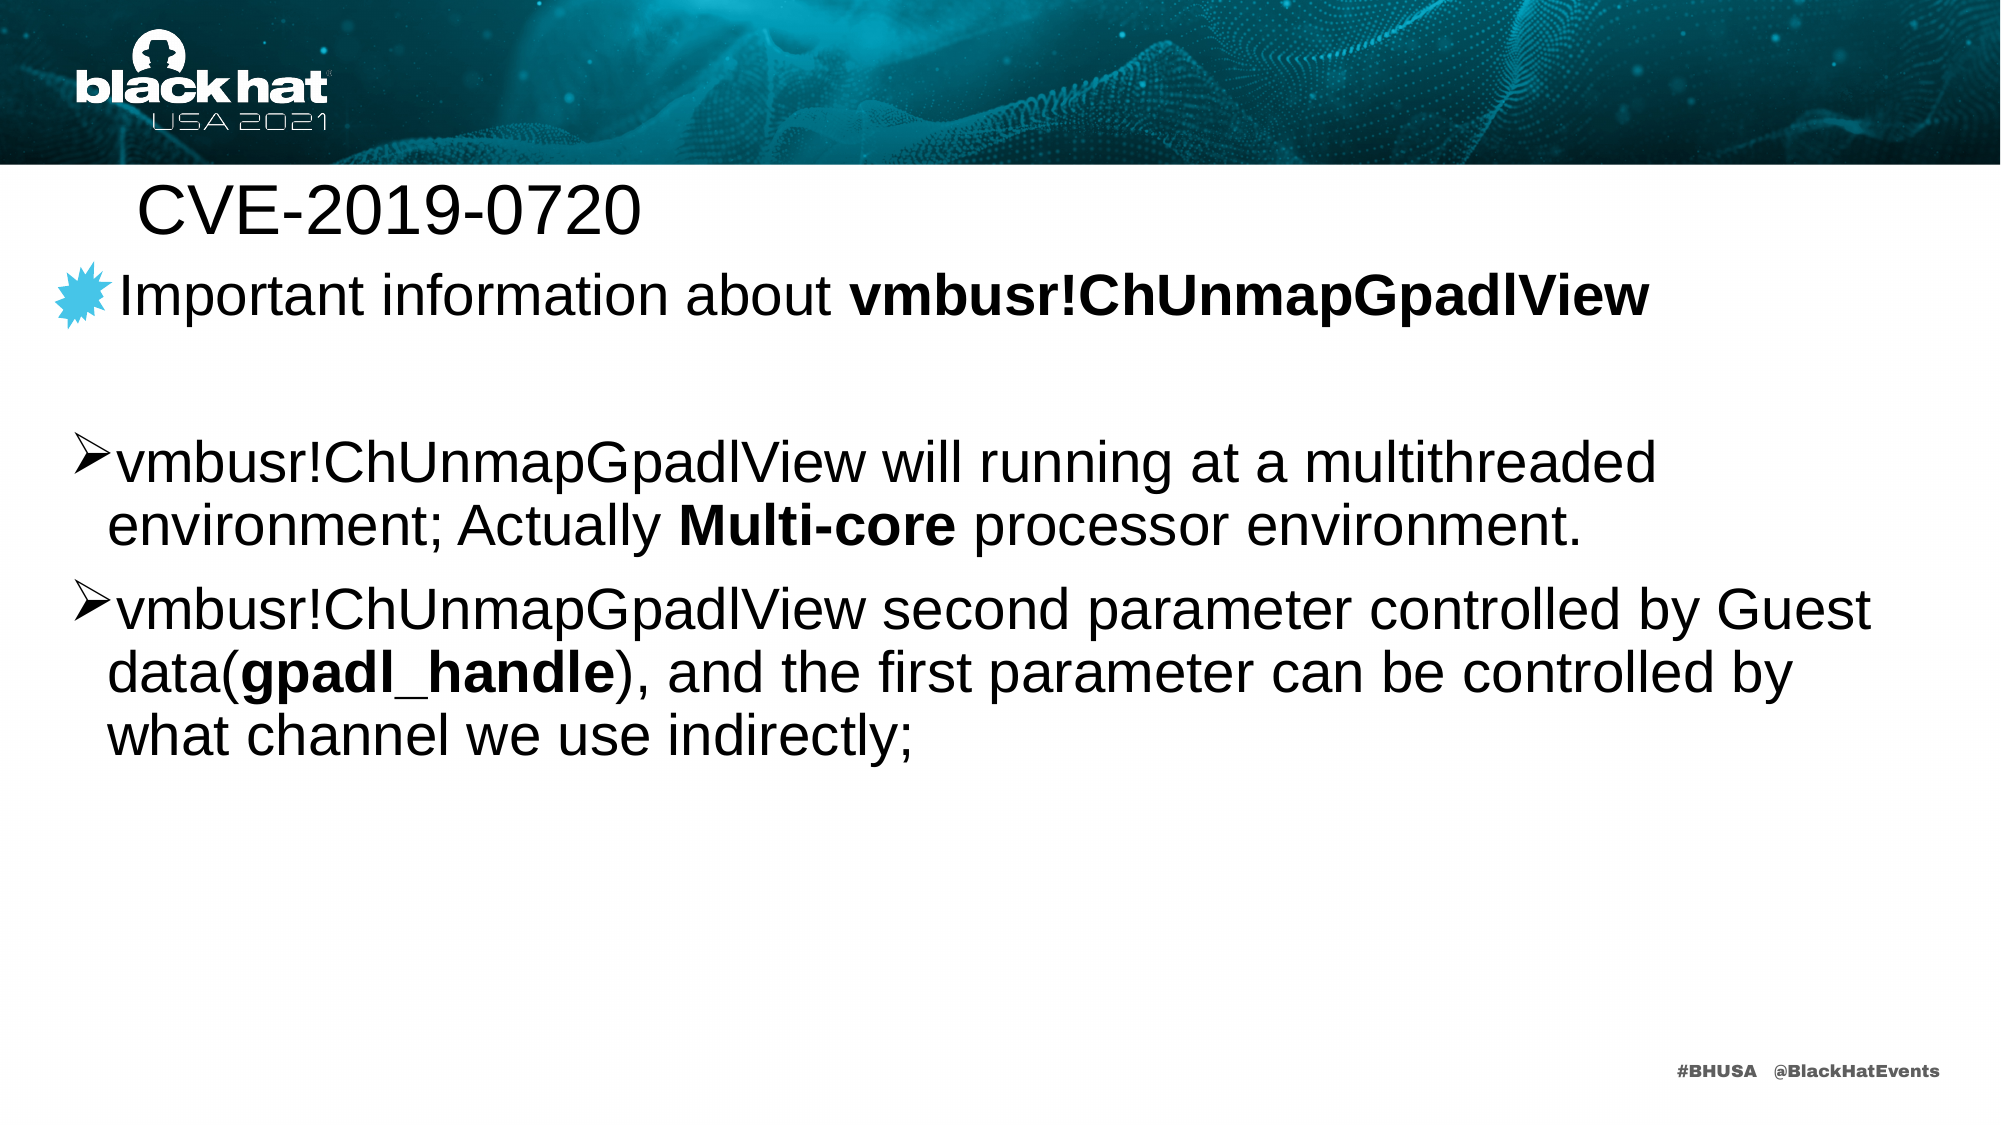

CVE-2019-0720
   Important information about vmbusr!ChUnmapGpadlView

vmbusr!ChUnmapGpadlView will running at a multithreaded environment; Actually Multi-core processor environment.
vmbusr!ChUnmapGpadlView second parameter controlled by Guest data(gpadl_handle), and the first parameter can be controlled by what channel we use indirectly;